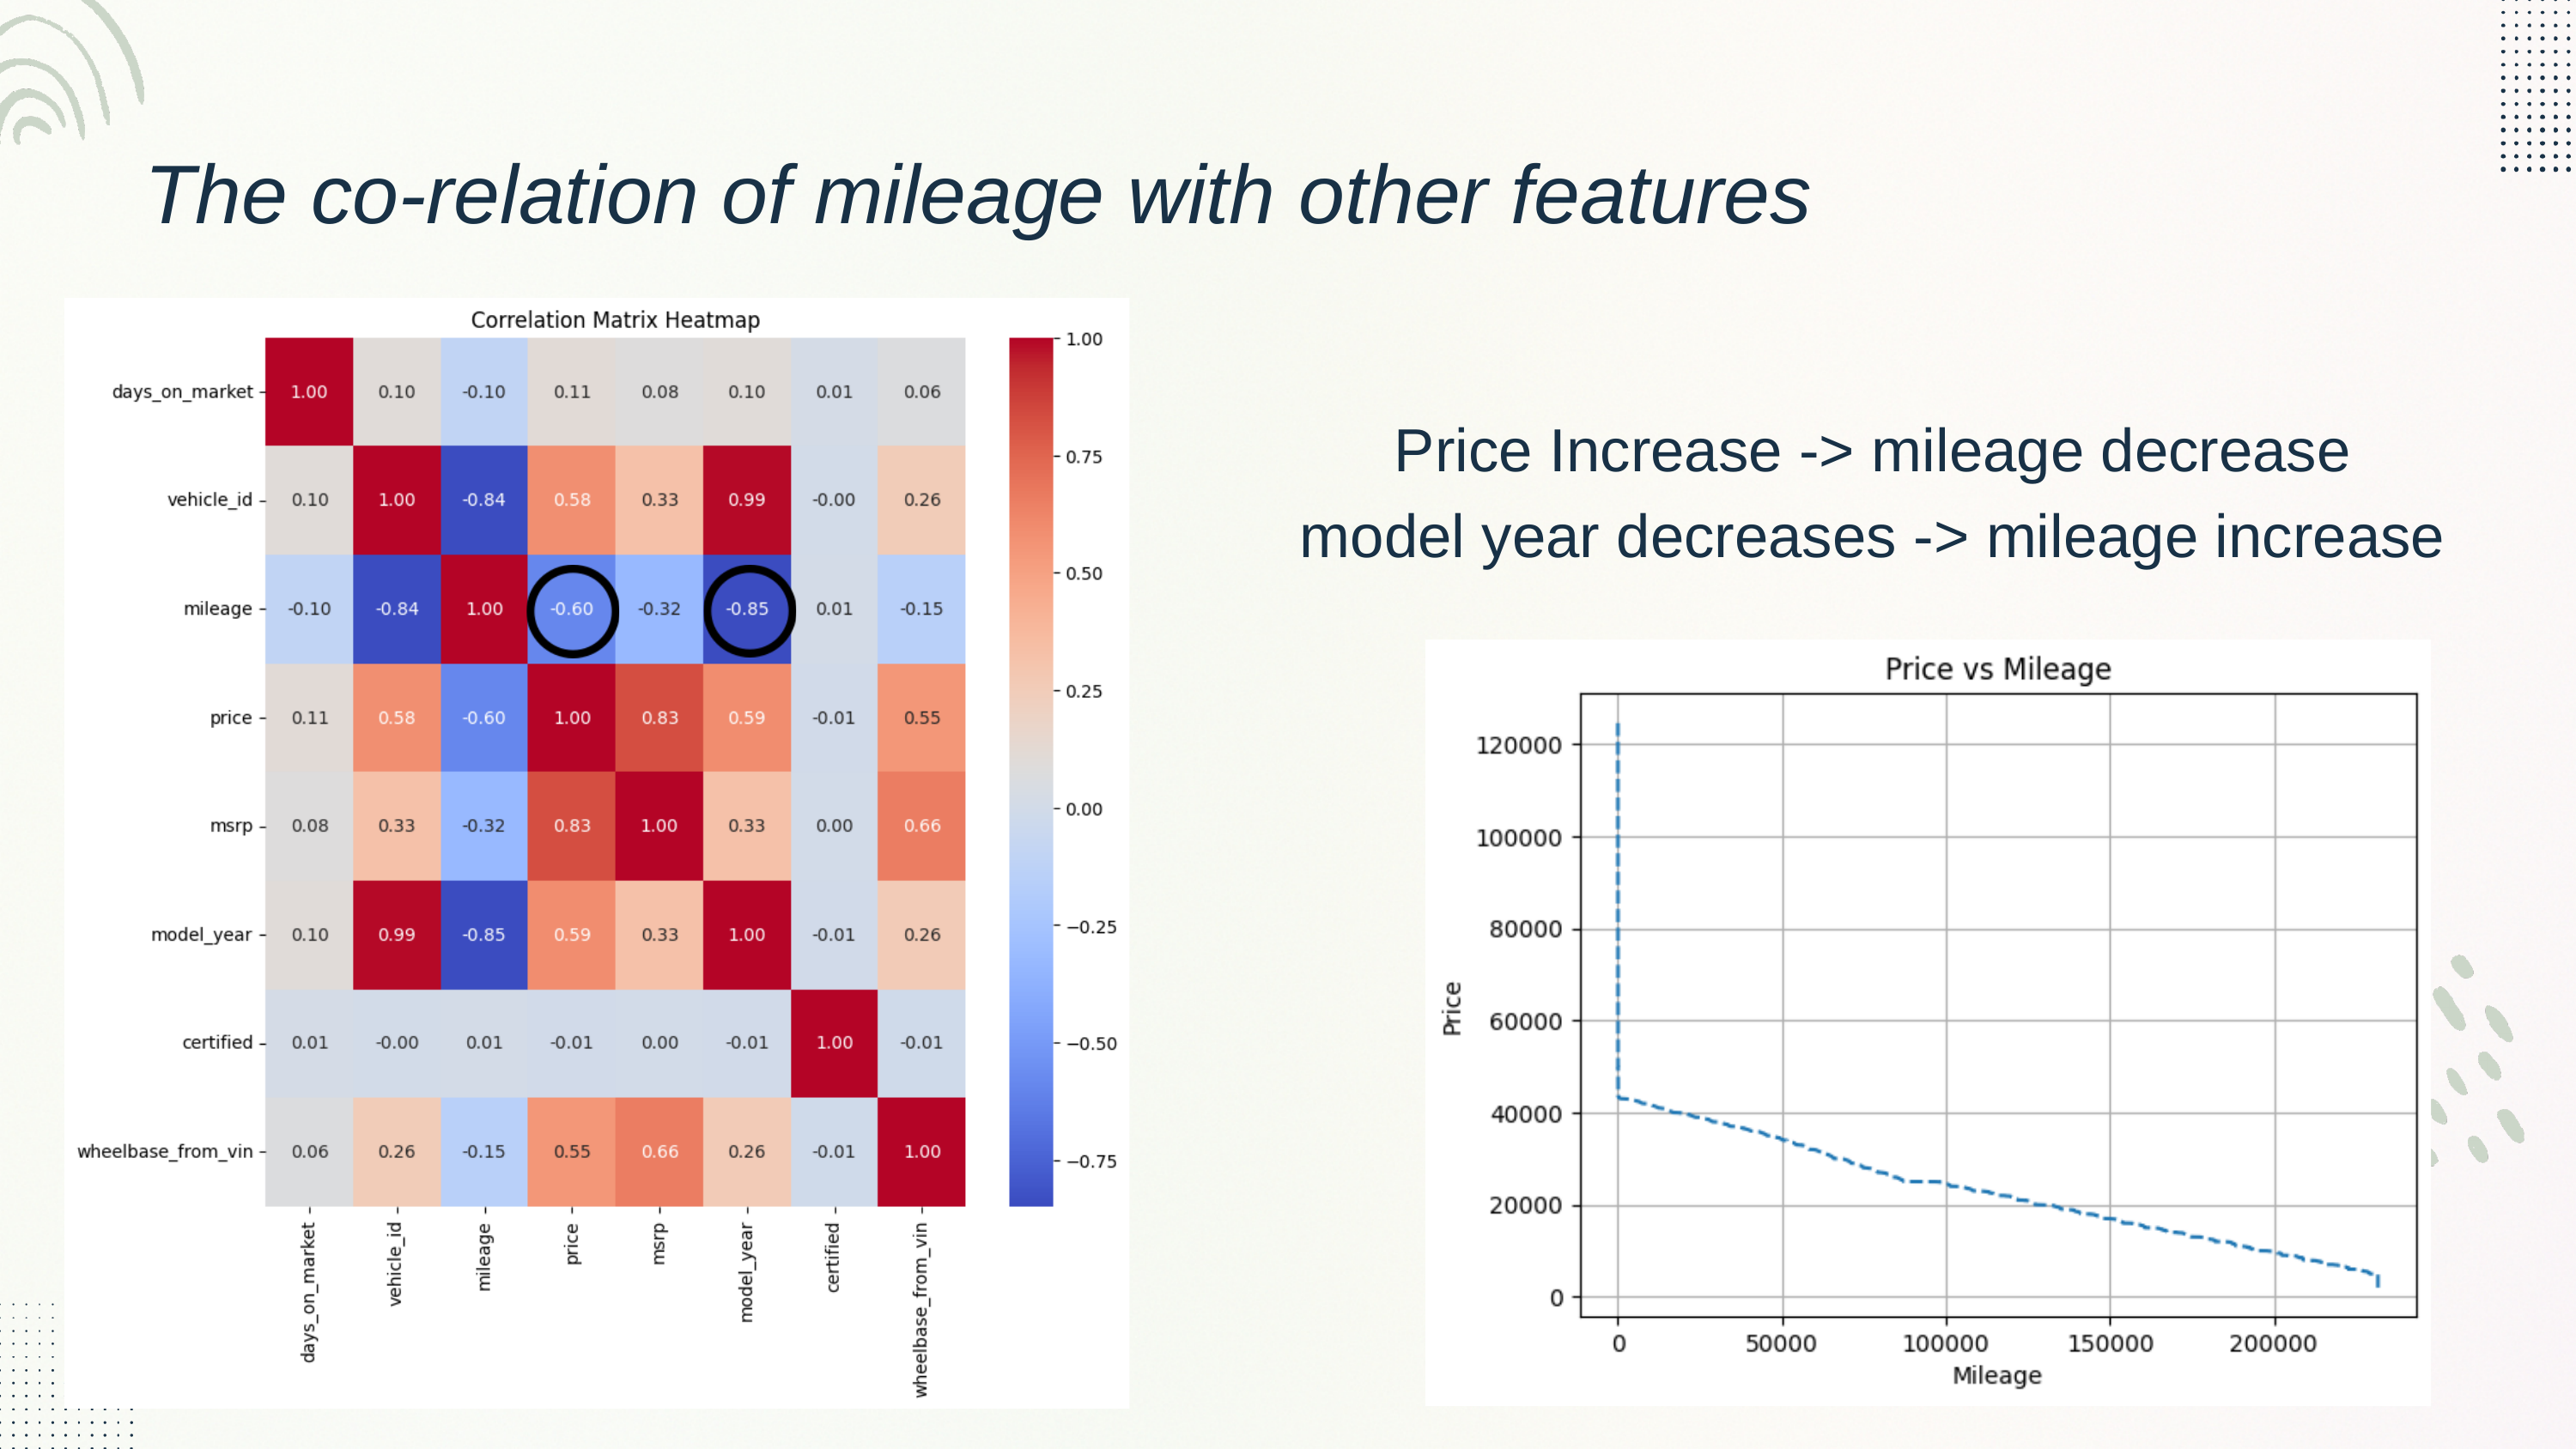

The co-relation of mileage with other features

Price Increase -> mileage decrease
model year decreases -> mileage increase